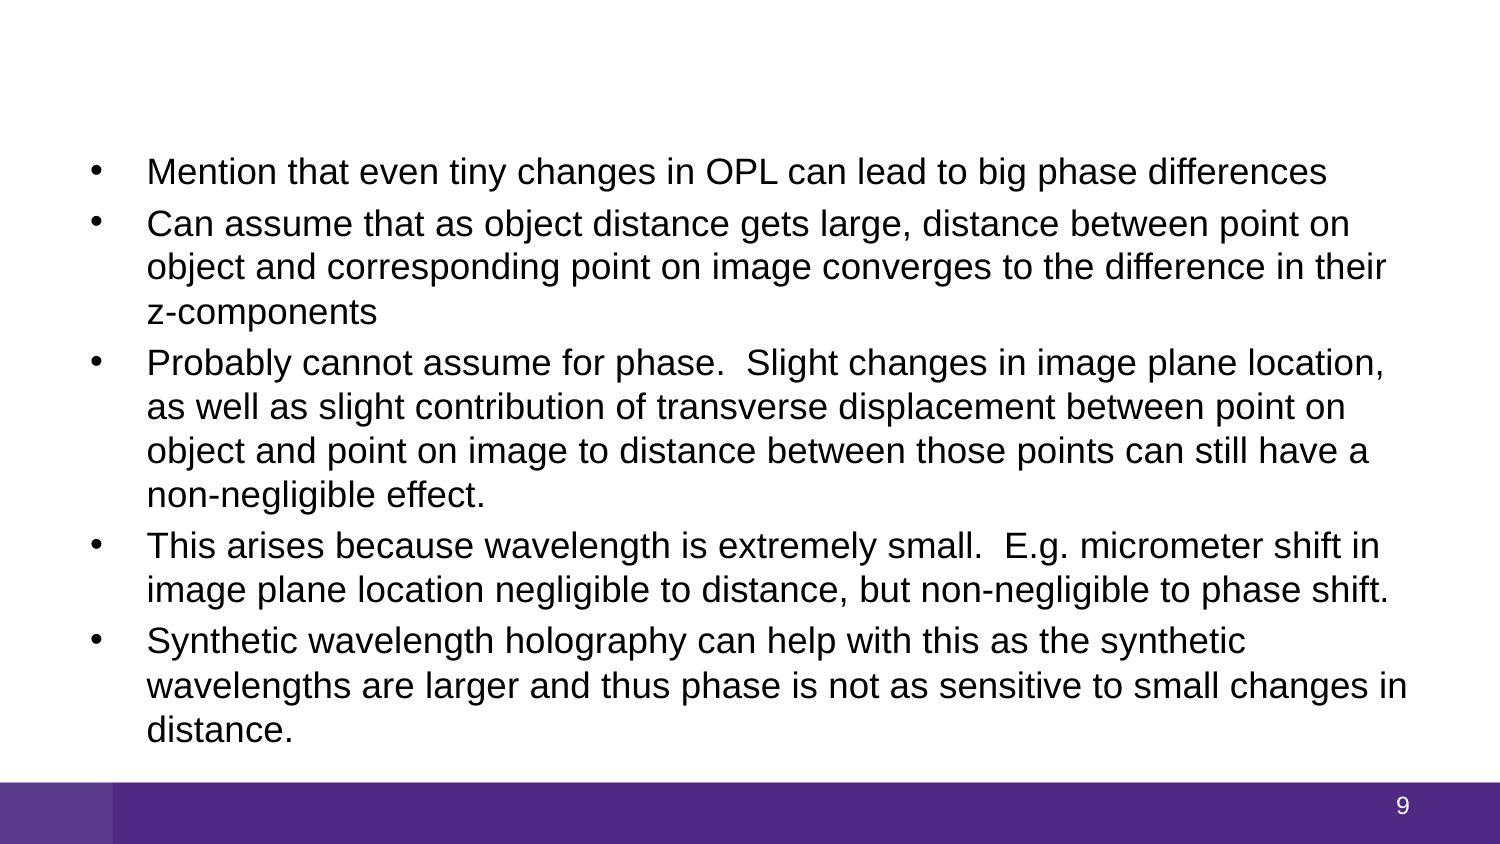

#
Mention that even tiny changes in OPL can lead to big phase differences
Can assume that as object distance gets large, distance between point on object and corresponding point on image converges to the difference in their z-components
Probably cannot assume for phase.  Slight changes in image plane location, as well as slight contribution of transverse displacement between point on object and point on image to distance between those points can still have a non-negligible effect.
This arises because wavelength is extremely small.  E.g. micrometer shift in image plane location negligible to distance, but non-negligible to phase shift.
Synthetic wavelength holography can help with this as the synthetic wavelengths are larger and thus phase is not as sensitive to small changes in distance.
9